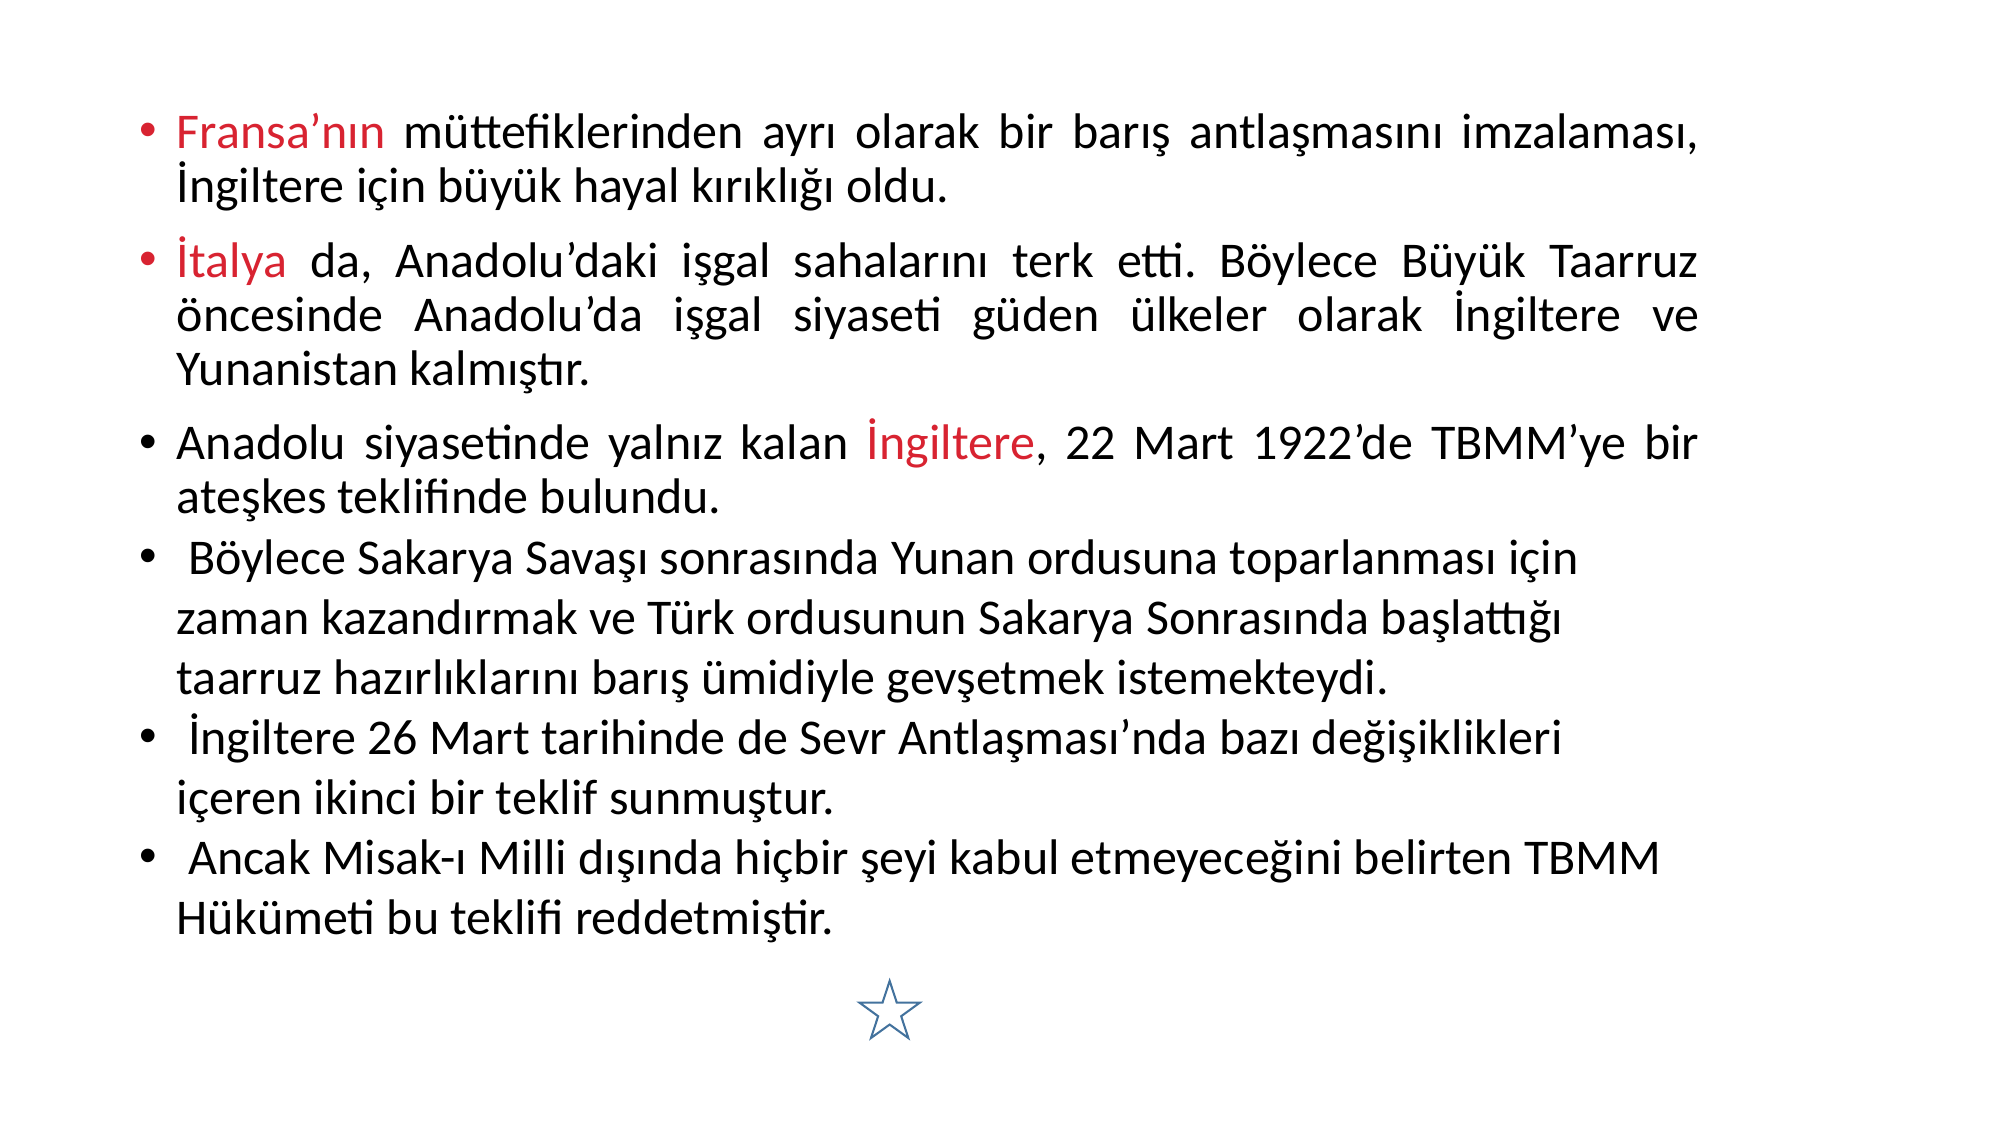

Fransa’nın müttefiklerinden ayrı olarak bir barış antlaşmasını imzalaması, İngiltere için büyük hayal kırıklığı oldu.
İtalya da, Anadolu’daki işgal sahalarını terk etti. Böylece Büyük Taarruz öncesinde Anadolu’da işgal siyaseti güden ülkeler olarak İngiltere ve Yunanistan kalmıştır.
Anadolu siyasetinde yalnız kalan İngiltere, 22 Mart 1922’de TBMM’ye bir ateşkes teklifinde bulundu.
 Böylece Sakarya Savaşı sonrasında Yunan ordusuna toparlanması için zaman kazandırmak ve Türk ordusunun Sakarya Sonrasında başlattığı taarruz hazırlıklarını barış ümidiyle gevşetmek istemekteydi.
 İngiltere 26 Mart tarihinde de Sevr Antlaşması’nda bazı değişiklikleri içeren ikinci bir teklif sunmuştur.
 Ancak Misak-ı Milli dışında hiçbir şeyi kabul etmeyeceğini belirten TBMM Hükümeti bu teklifi reddetmiştir.